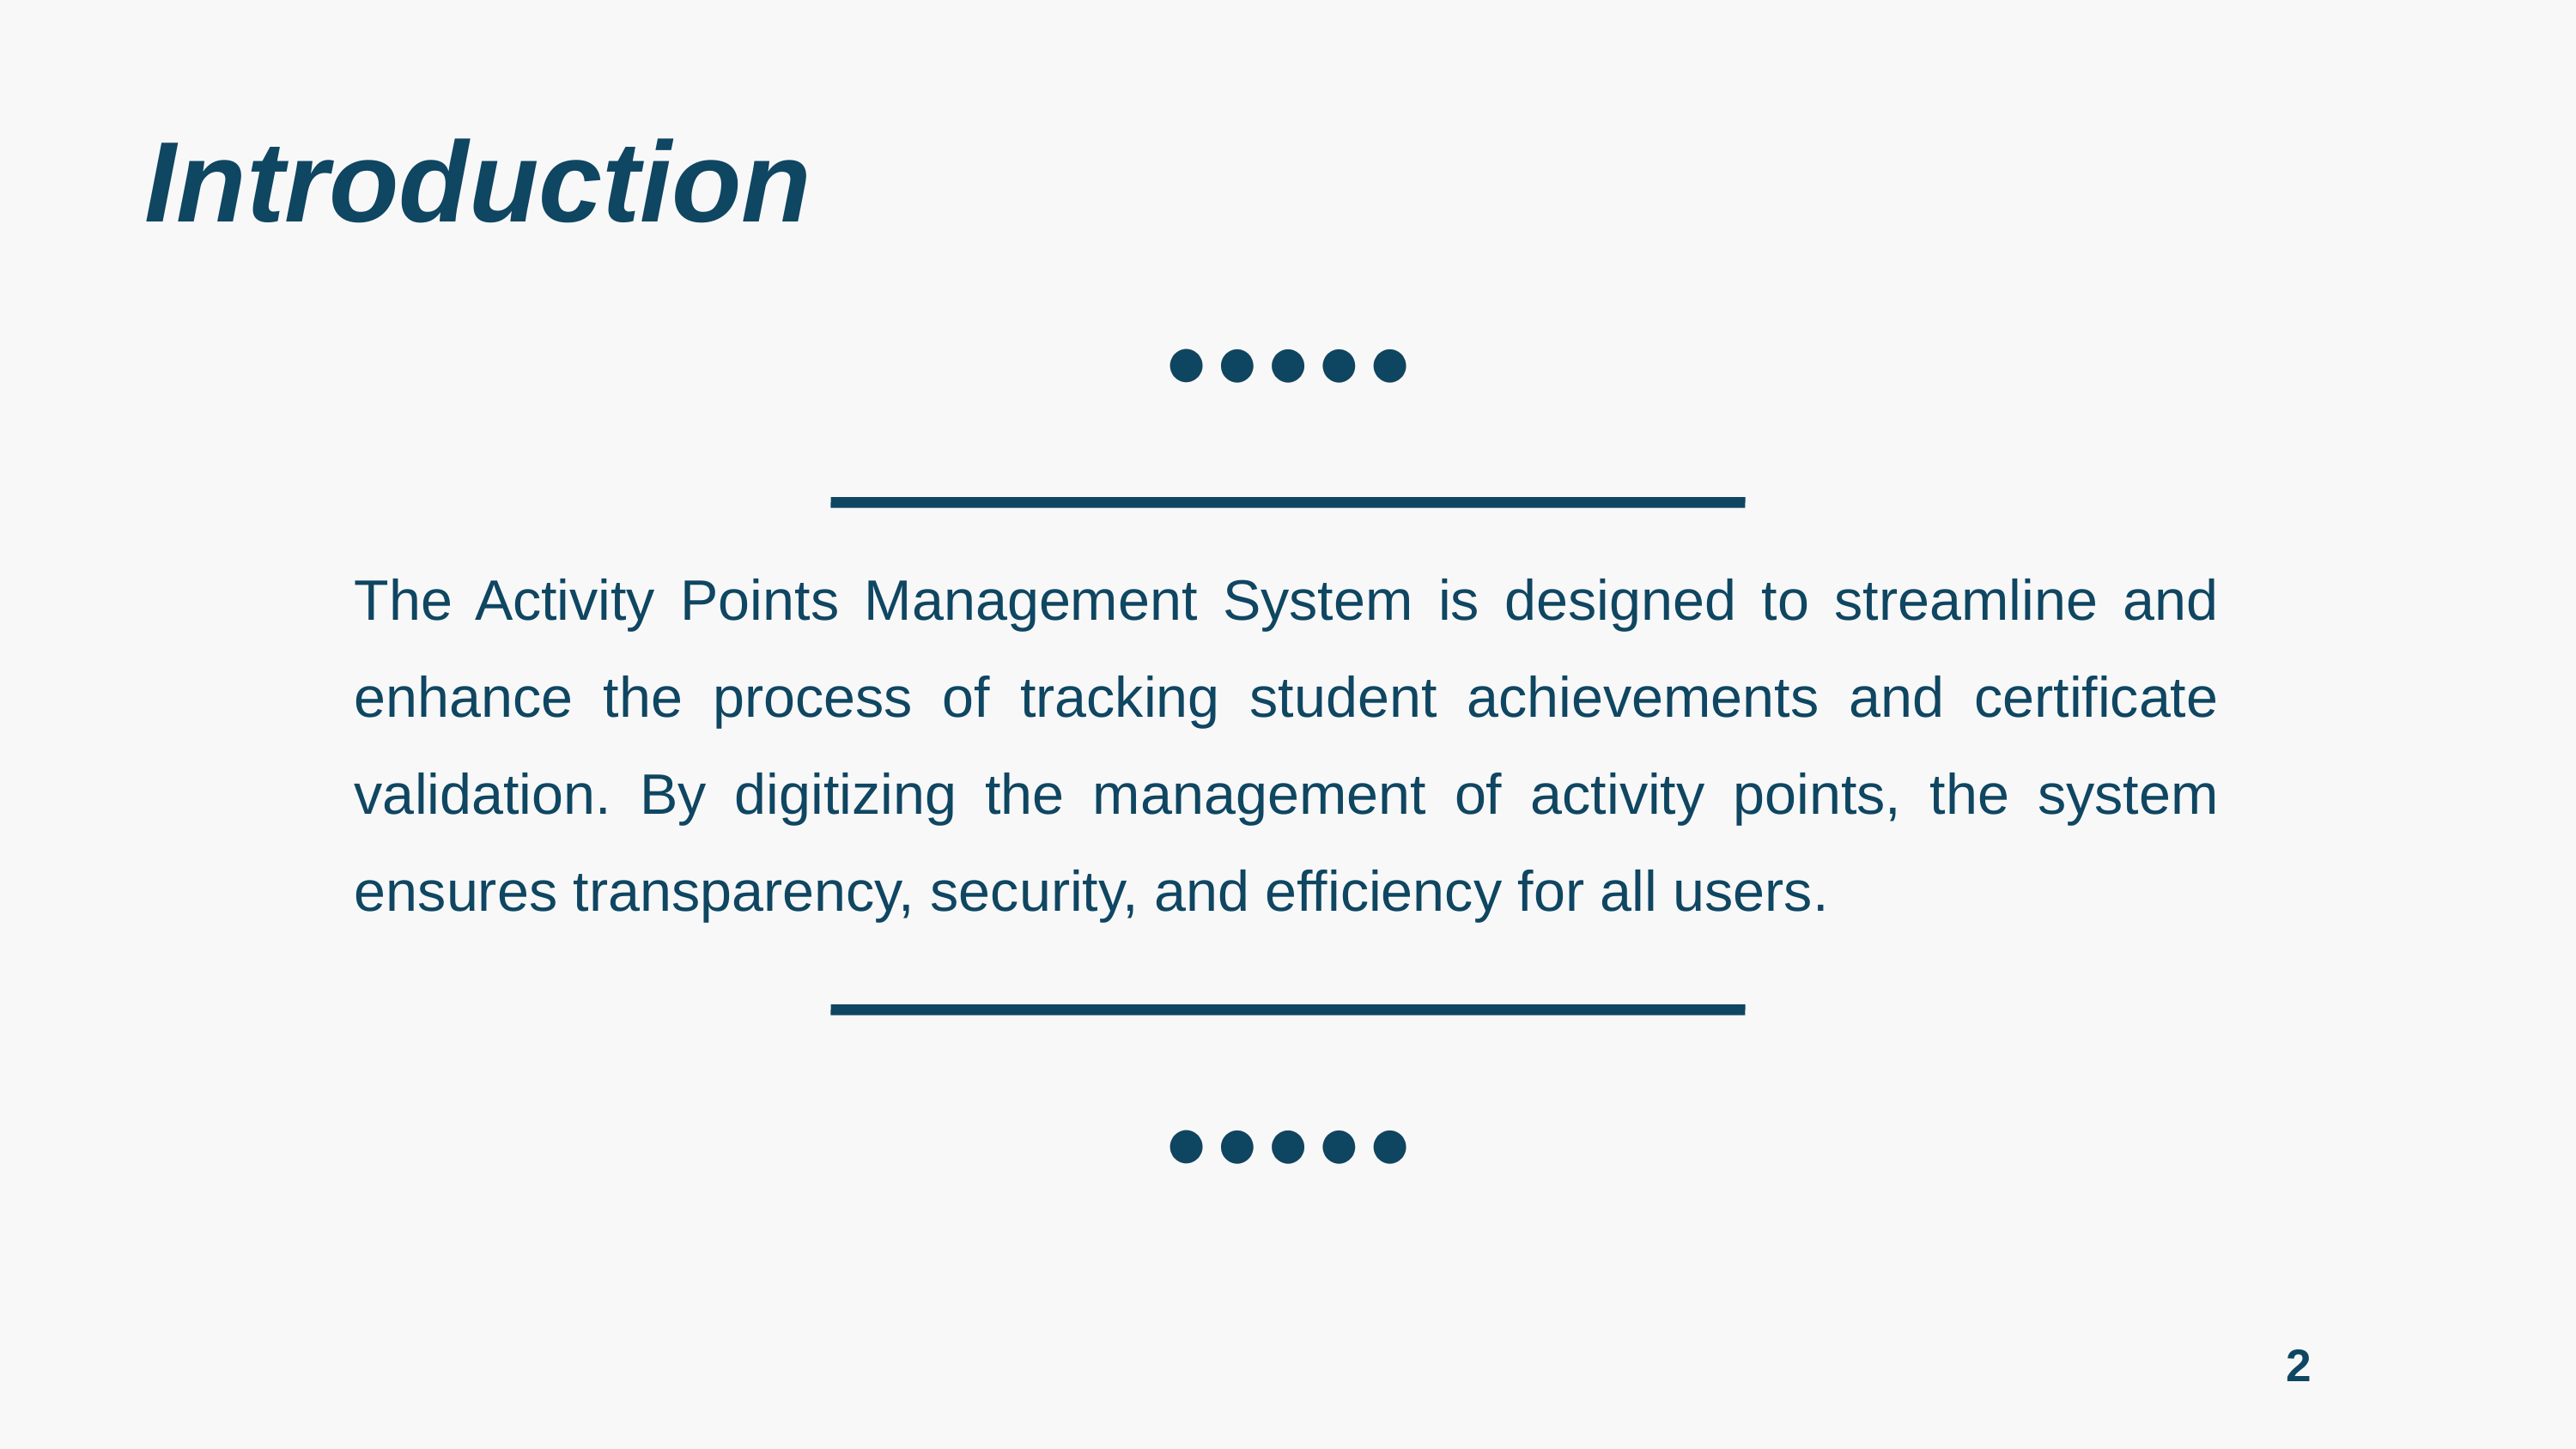

Introduction

The Activity Points Management System is designed to streamline and enhance the process of tracking student achievements and certificate validation. By digitizing the management of activity points, the system ensures transparency, security, and efficiency for all users.

2